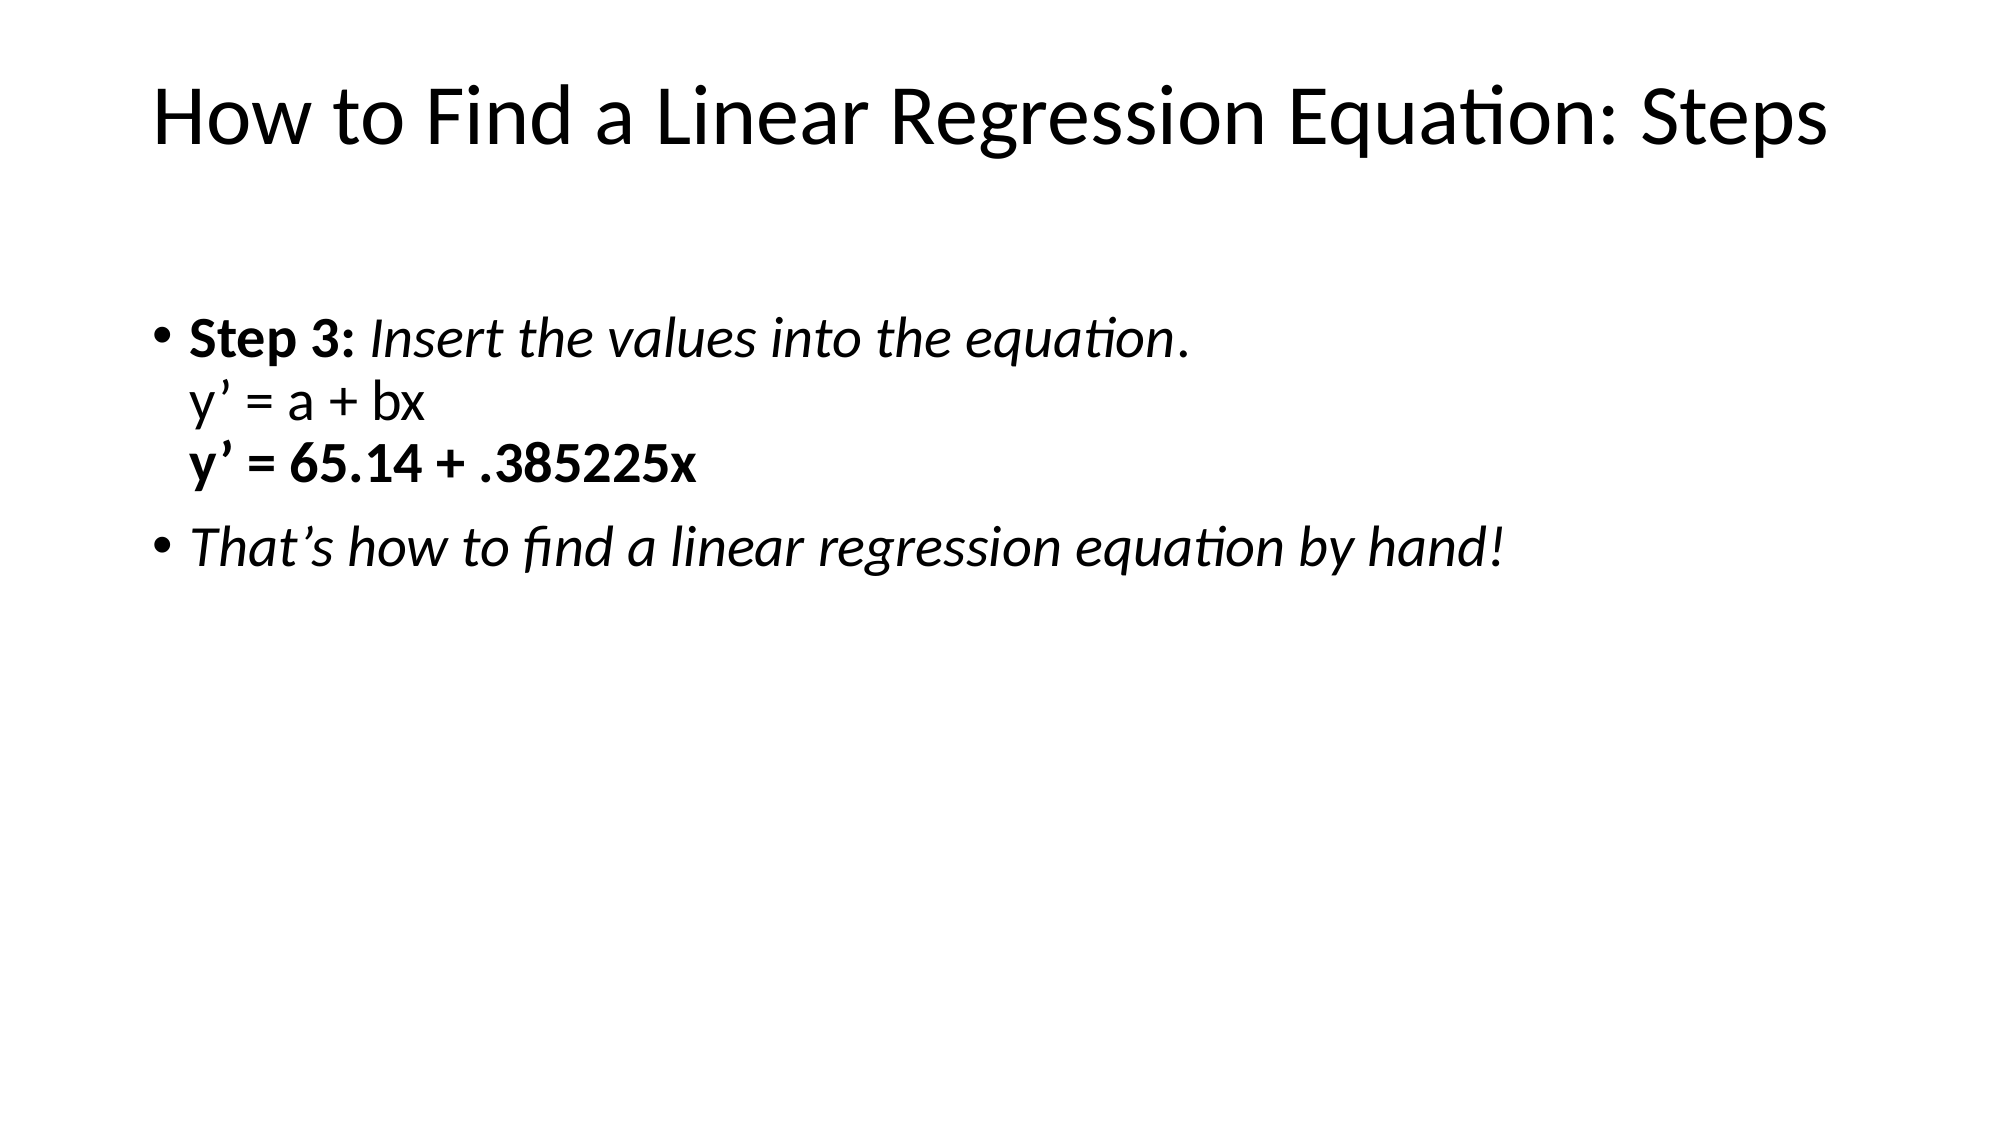

# How to Find a Linear Regression Equation: Steps
Step 3: Insert the values into the equation.
y’ = a + bx
y’ = 65.14 + .385225x
That’s how to find a linear regression equation by hand!